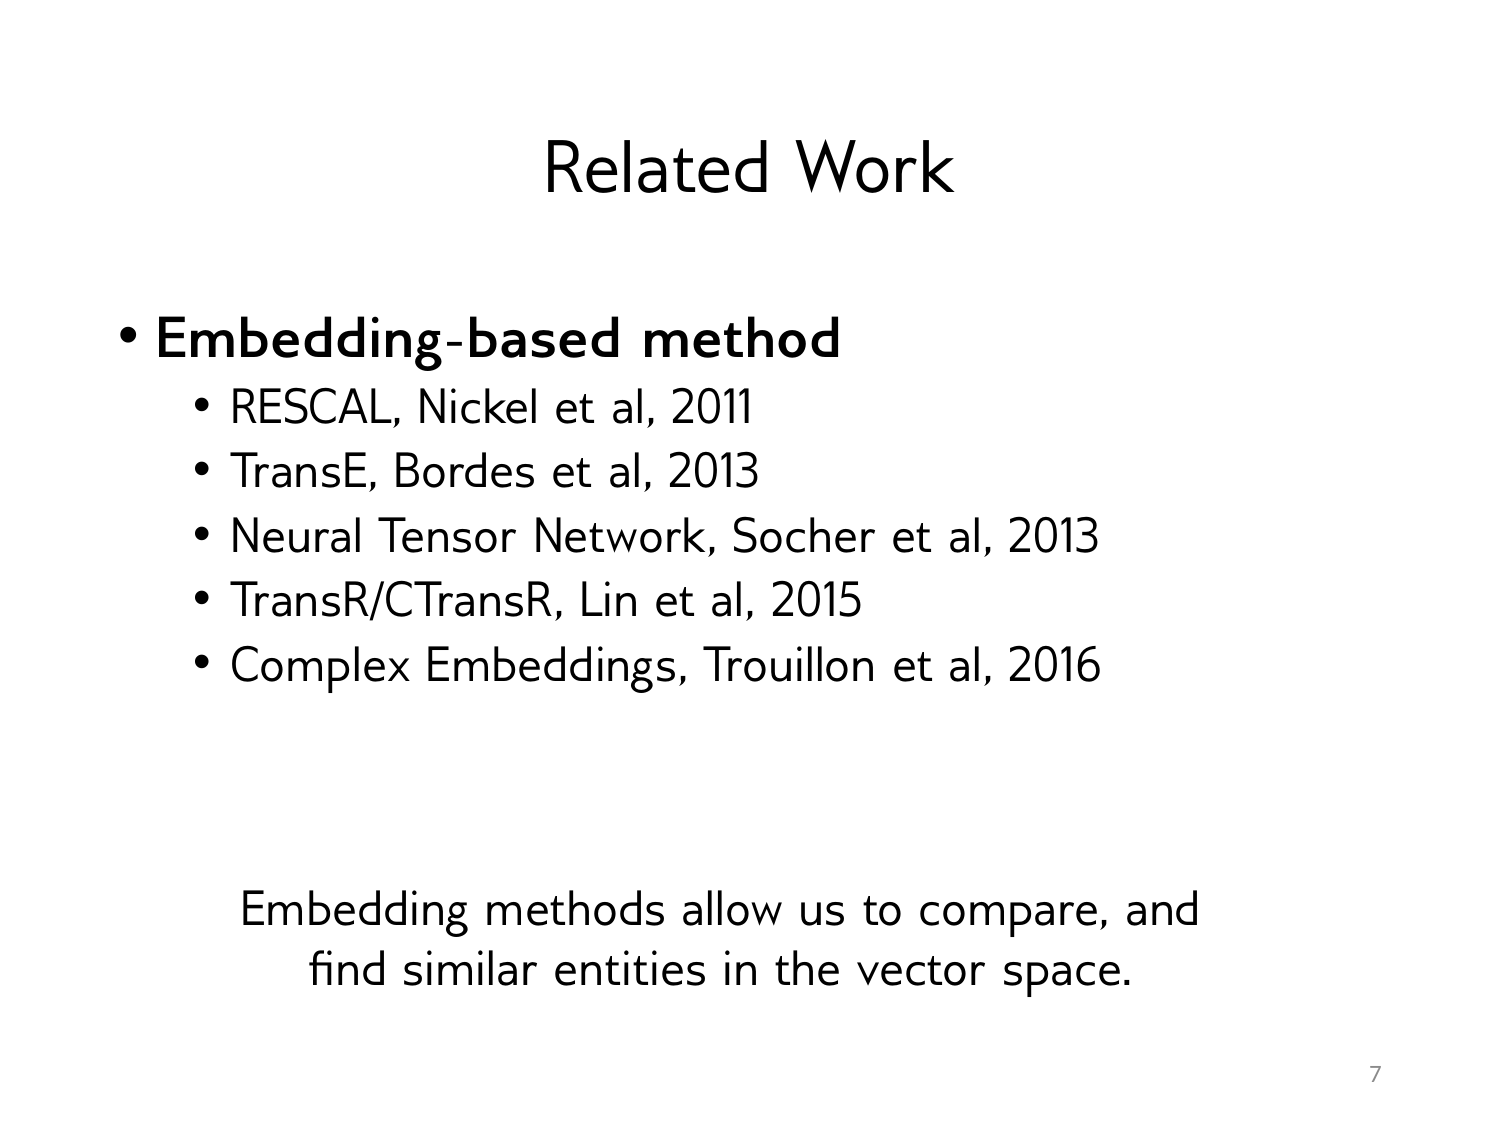

# Related Work
Embedding-based method
RESCAL, Nickel et al, 2011
TransE, Bordes et al, 2013
Neural Tensor Network, Socher et al, 2013
TransR/CTransR, Lin et al, 2015
Complex Embeddings, Trouillon et al, 2016

Embedding methods allow us to compare, and find similar entities in the vector space.
7